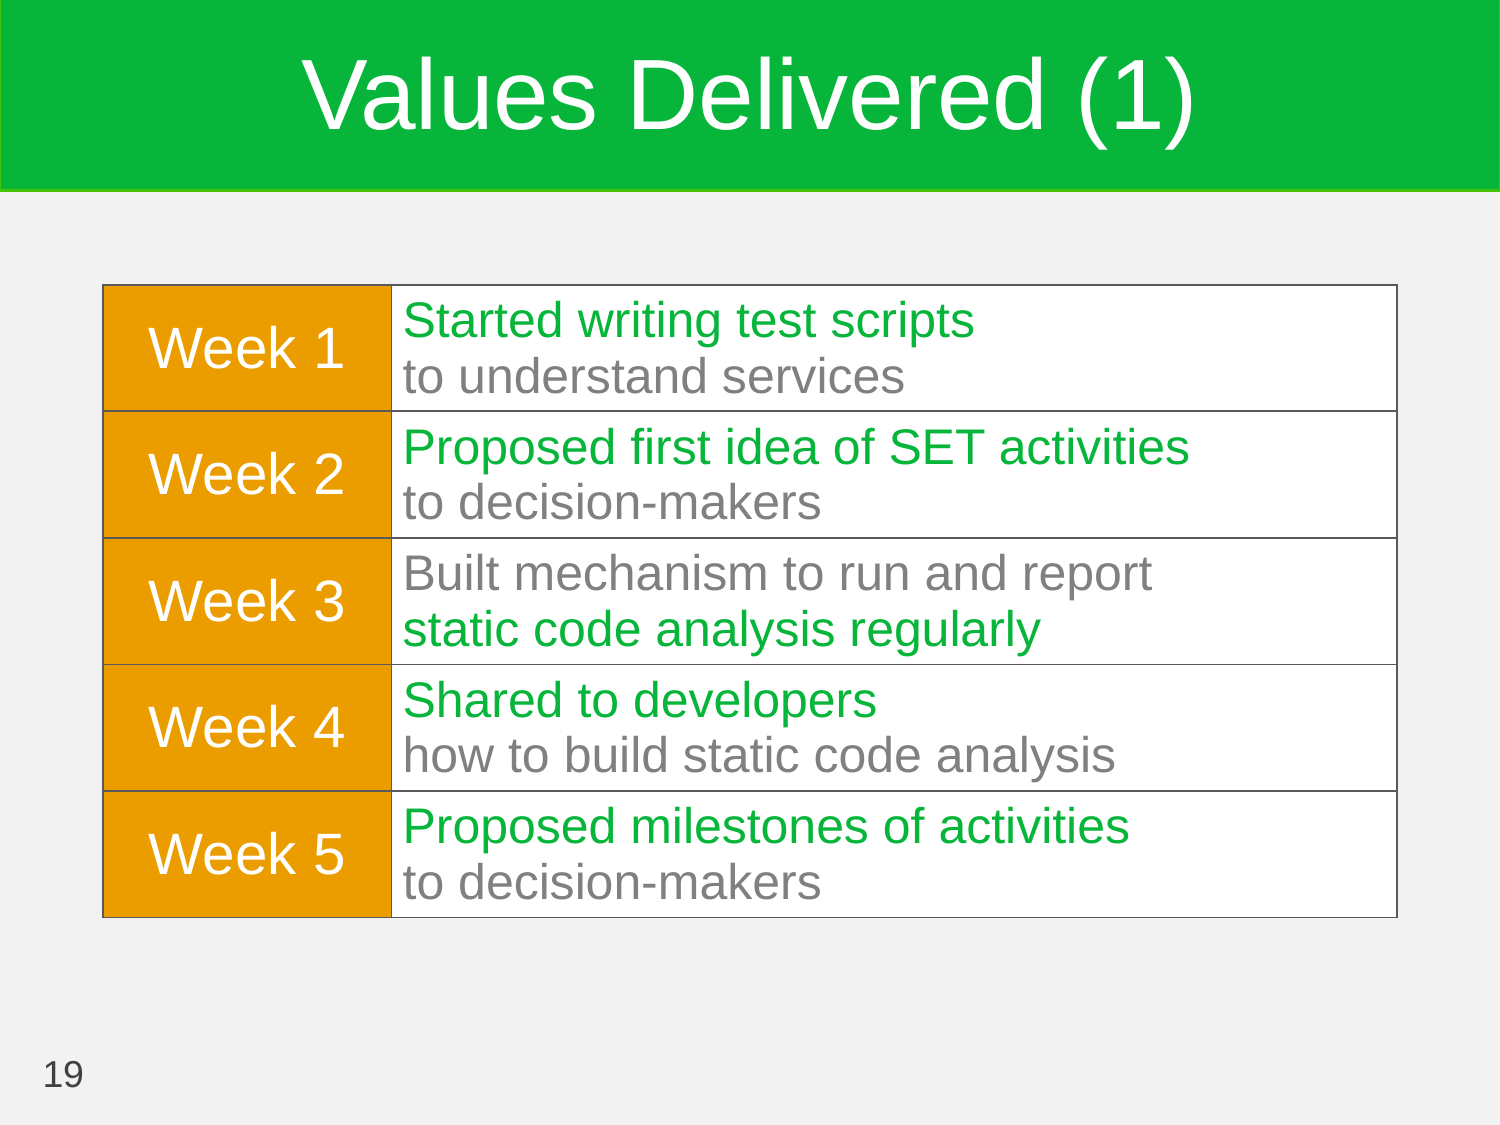

# Values Delivered (1)
| Week 1 | Started writing test scripts to understand services |
| --- | --- |
| Week 2 | Proposed first idea of SET activities to decision-makers |
| Week 3 | Built mechanism to run and report static code analysis regularly |
| Week 4 | Shared to developers how to build static code analysis |
| Week 5 | Proposed milestones of activities to decision-makers |
19